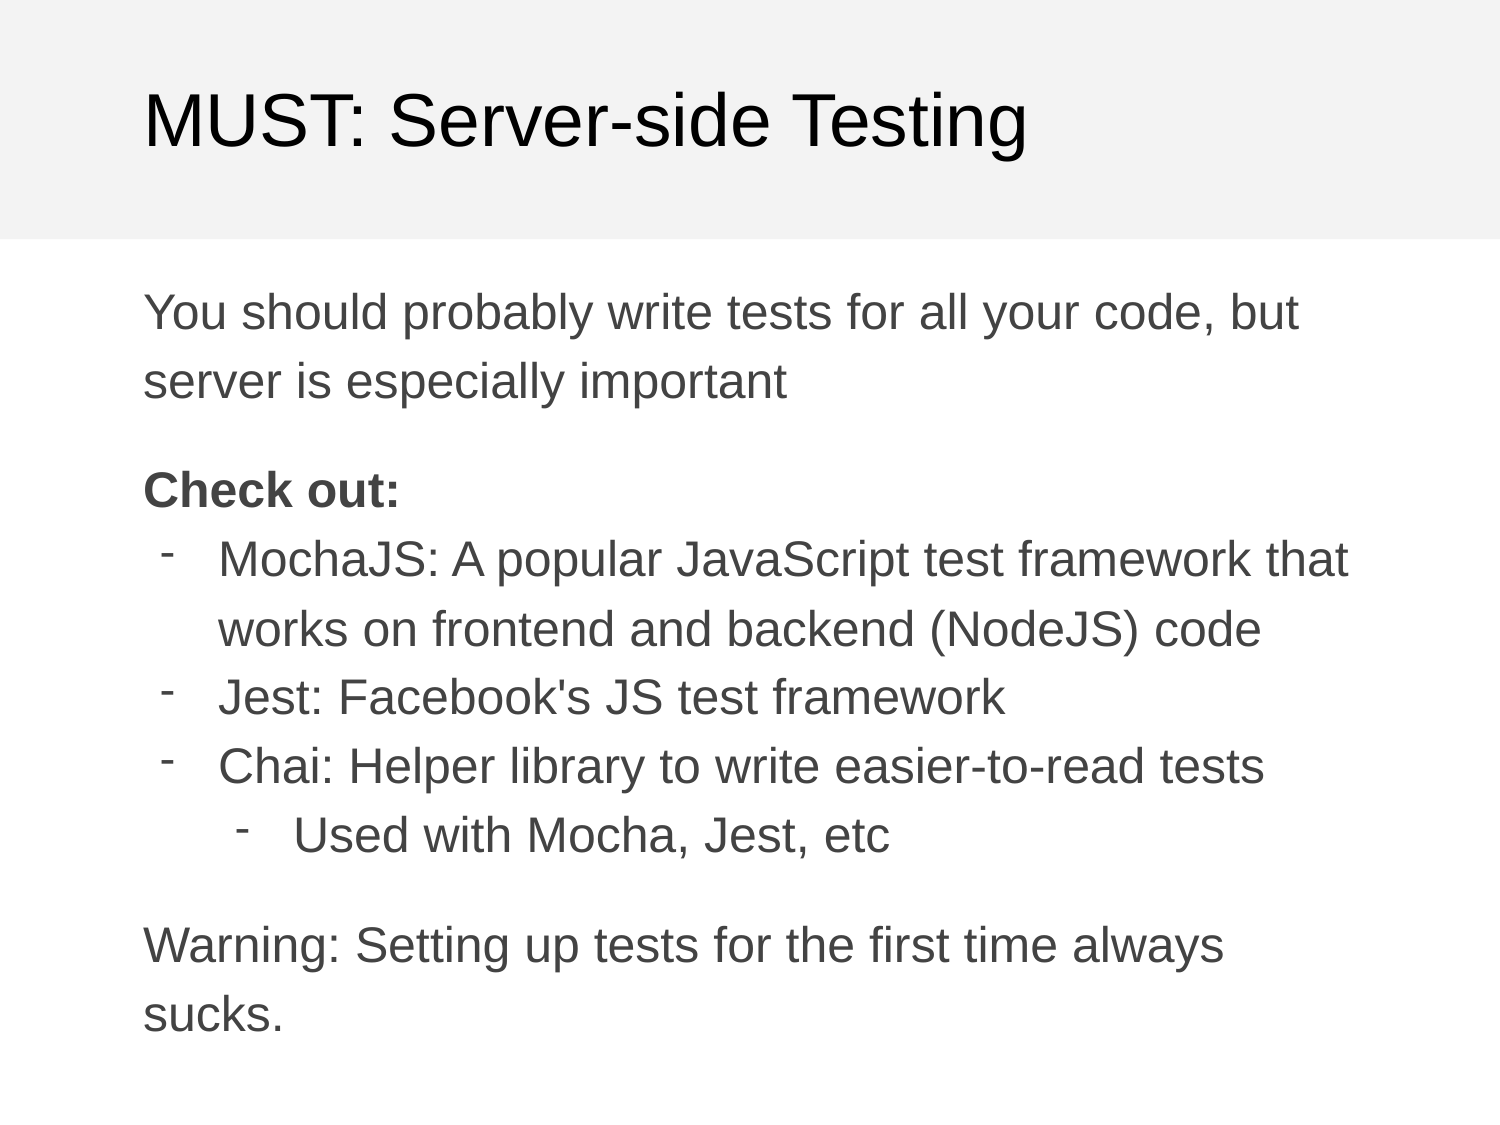

MUST: Server-side Testing
You should probably write tests for all your code, but server is especially important

Check out:
MochaJS: A popular JavaScript test framework that works on frontend and backend (NodeJS) code
Jest: Facebook's JS test framework
Chai: Helper library to write easier-to-read tests
Used with Mocha, Jest, etc

Warning: Setting up tests for the first time always sucks.